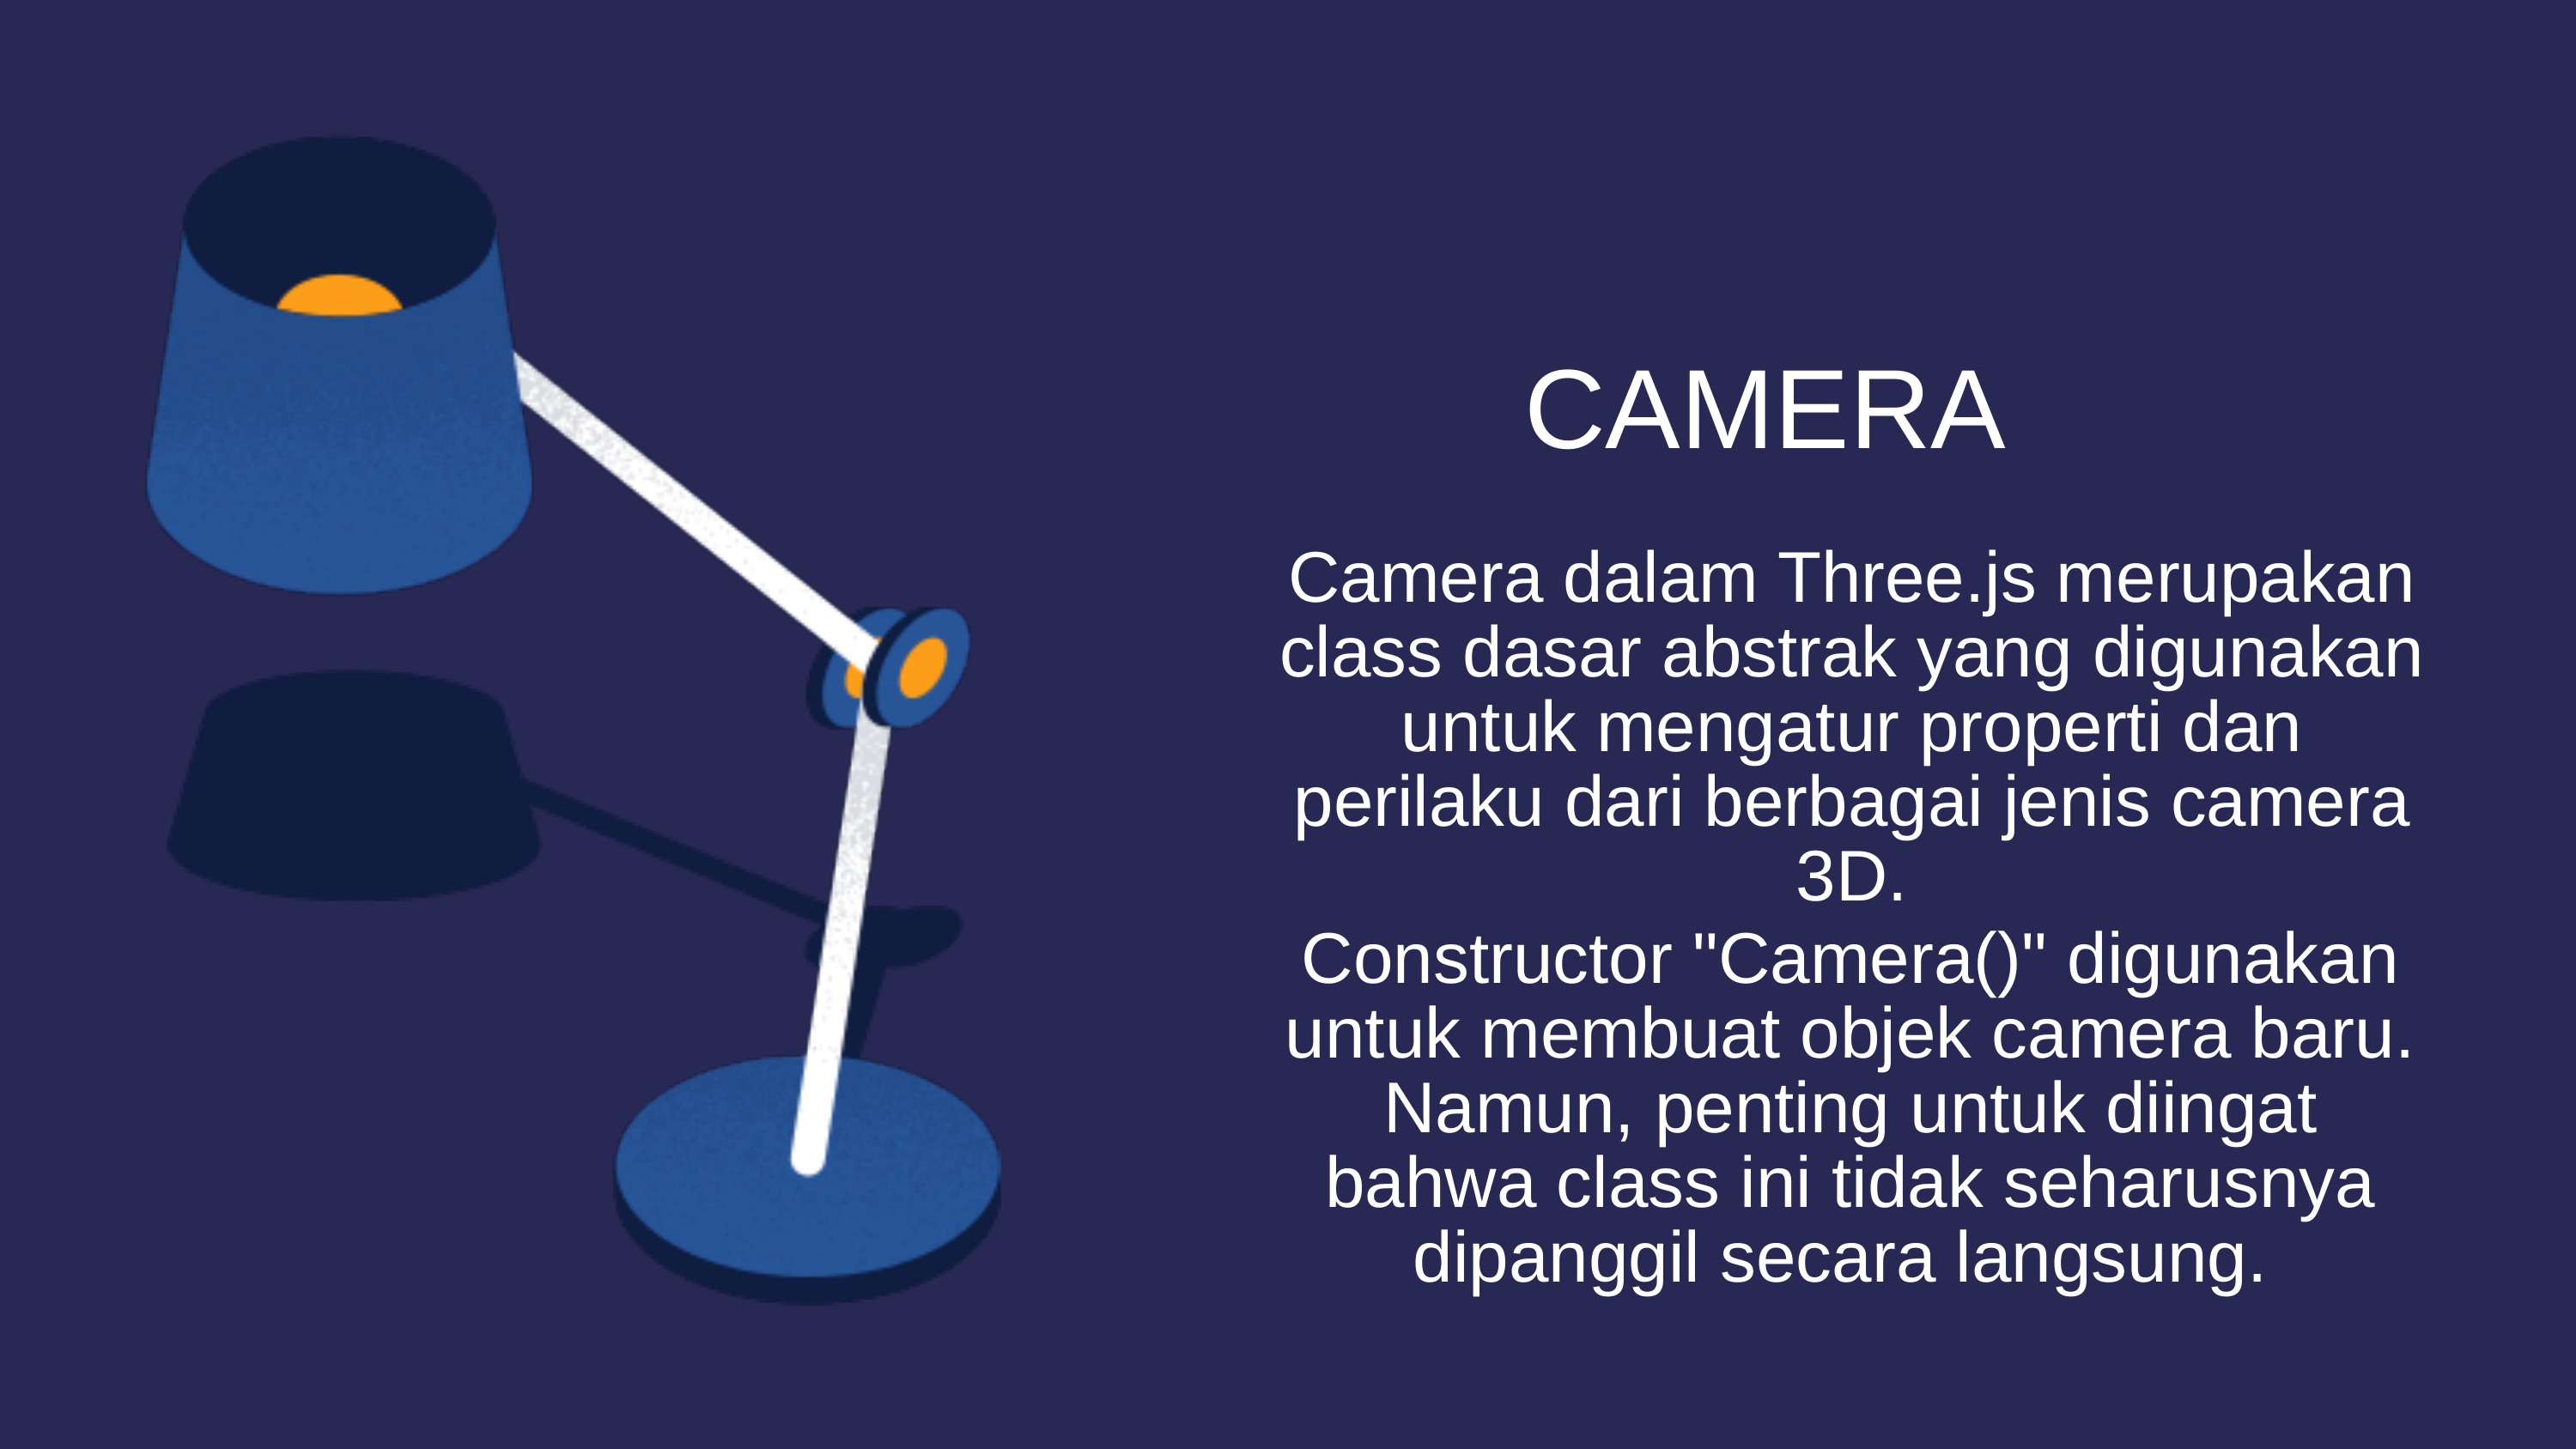

CAMERA
Camera dalam Three.js merupakan class dasar abstrak yang digunakan untuk mengatur properti dan perilaku dari berbagai jenis camera 3D.
Constructor "Camera()" digunakan untuk membuat objek camera baru. Namun, penting untuk diingat bahwa class ini tidak seharusnya dipanggil secara langsung.